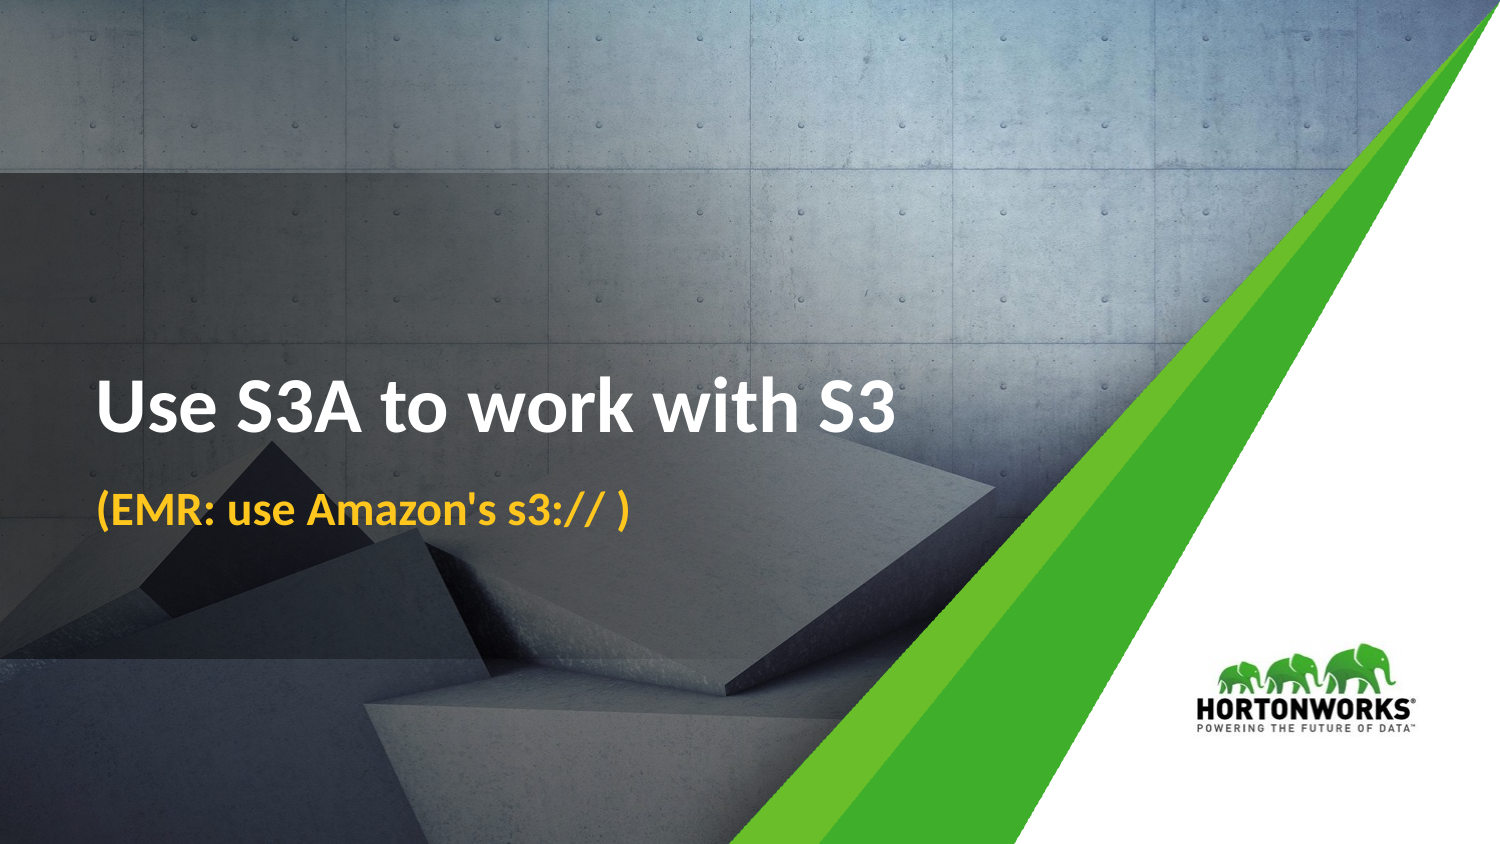

# Use S3A to work with S3
(EMR: use Amazon's s3:// )